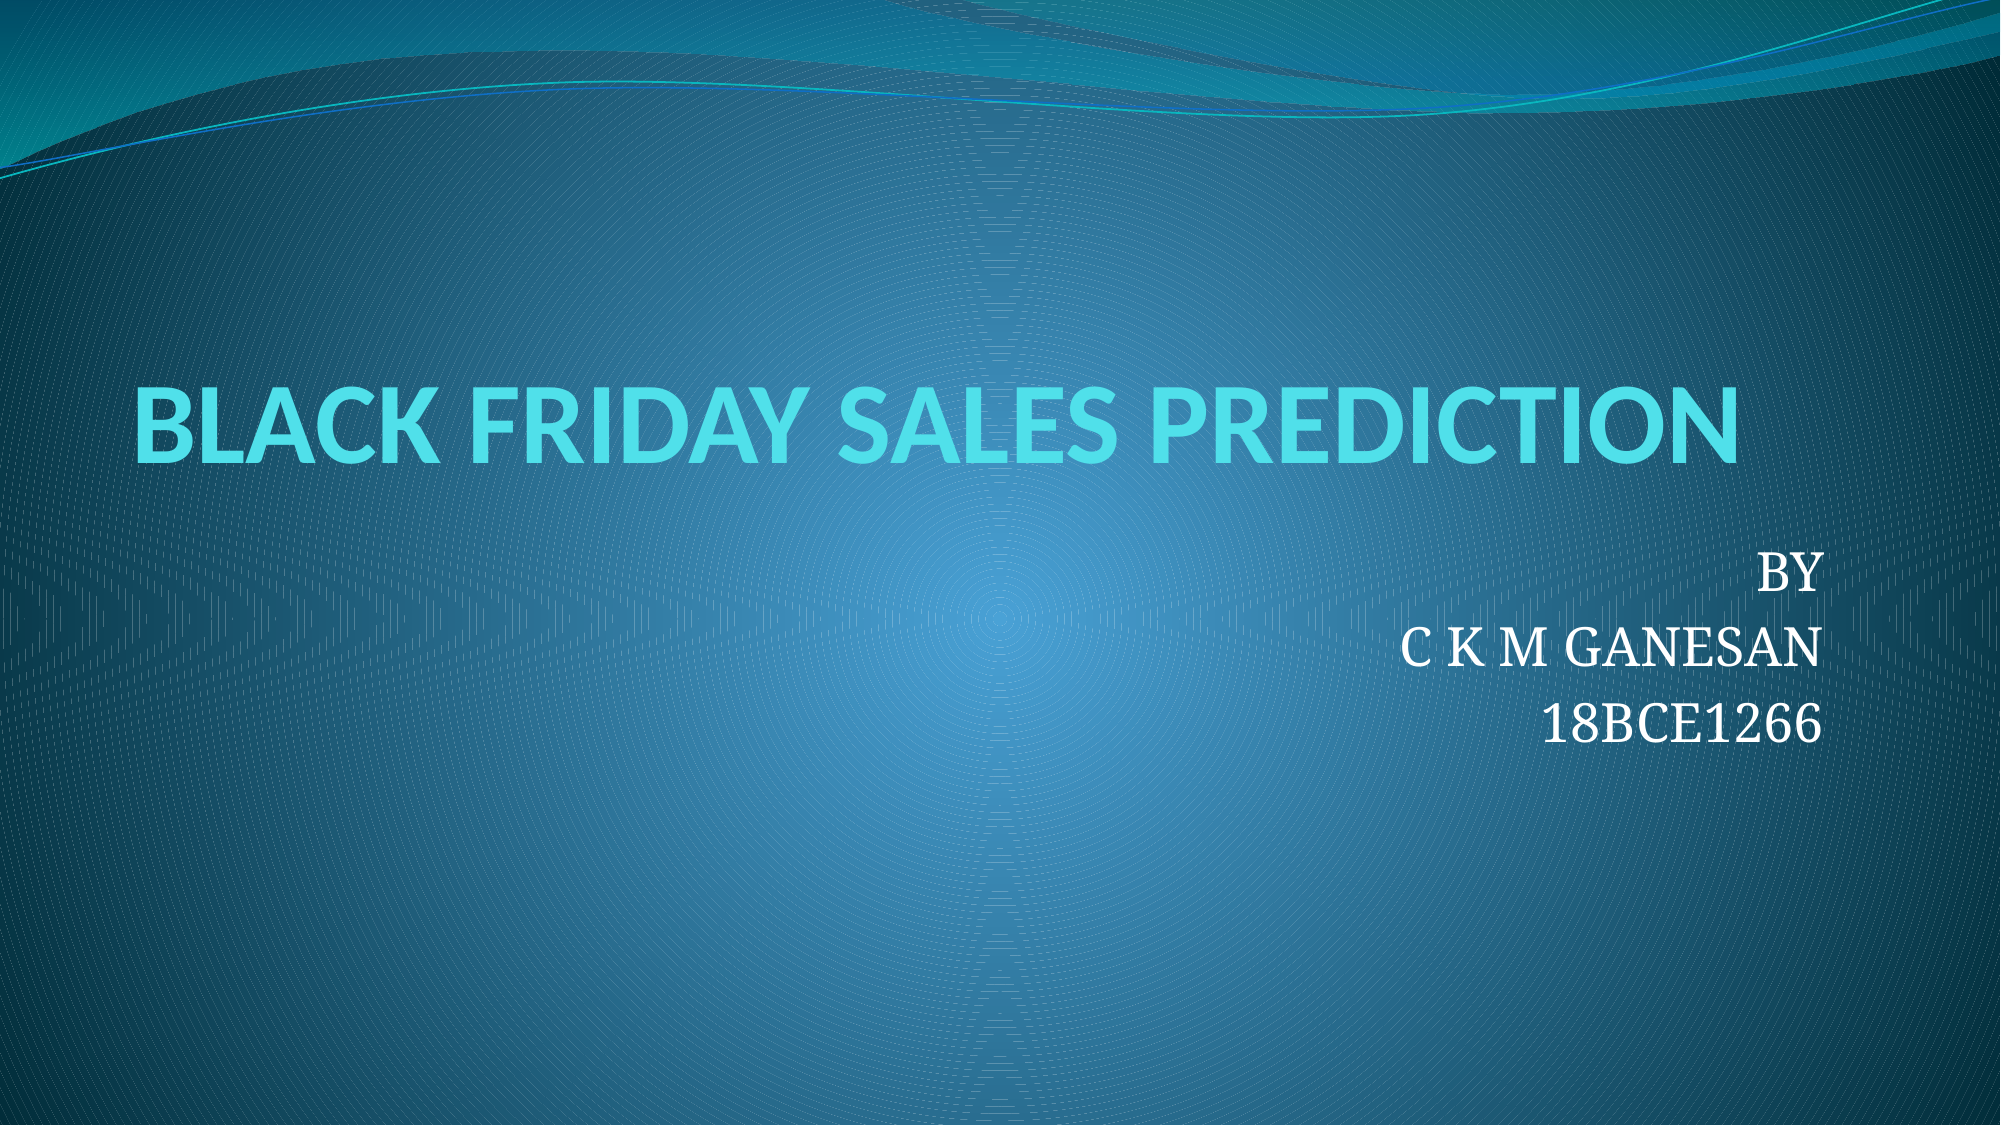

# BLACK FRIDAY SALES PREDICTION
BY
C K M GANESAN
18BCE1266